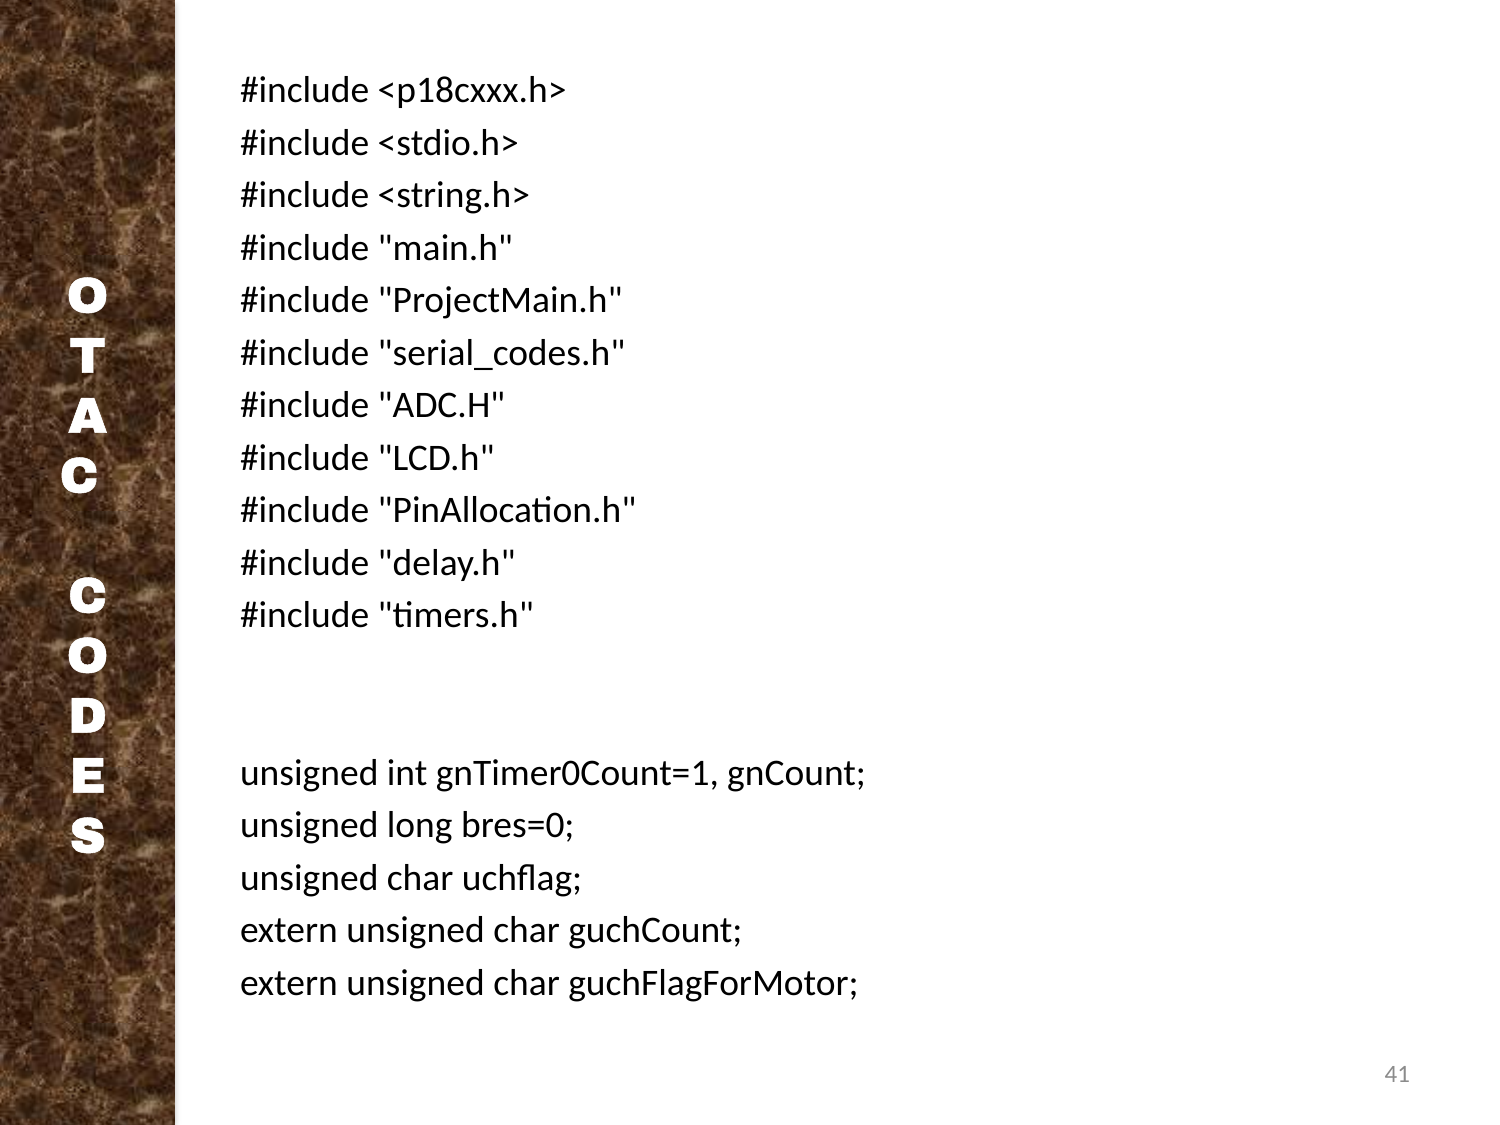

O
T
A
C
C
O
D
E
S
#include <p18cxxx.h>
#include <stdio.h>
#include <string.h>
#include "main.h"
#include "ProjectMain.h"
#include "serial_codes.h"
#include "ADC.H"
#include "LCD.h"
#include "PinAllocation.h"
#include "delay.h"
#include "timers.h"

unsigned int gnTimer0Count=1, gnCount;
unsigned long bres=0;
unsigned char uchflag;
extern unsigned char guchCount;
extern unsigned char guchFlagForMotor;

41